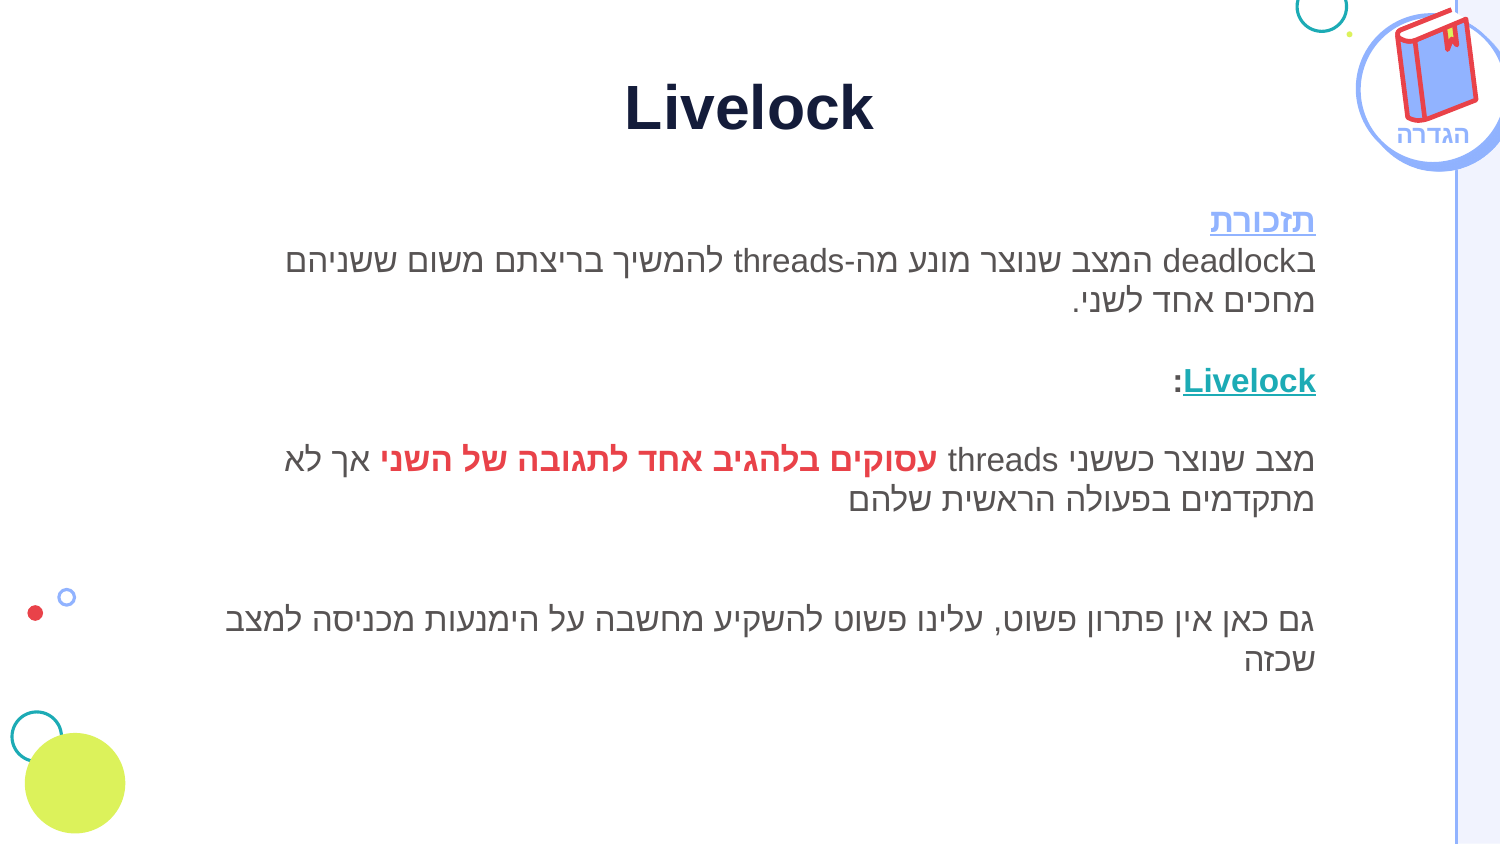

# Livelock
הגדרה
תזכורת
בdeadlock המצב שנוצר מונע מה-threads להמשיך בריצתם משום ששניהם מחכים אחד לשני.
Livelock:

מצב שנוצר כששני threads עסוקים בלהגיב אחד לתגובה של השני אך לא מתקדמים בפעולה הראשית שלהם

גם כאן אין פתרון פשוט, עלינו פשוט להשקיע מחשבה על הימנעות מכניסה למצב שכזה